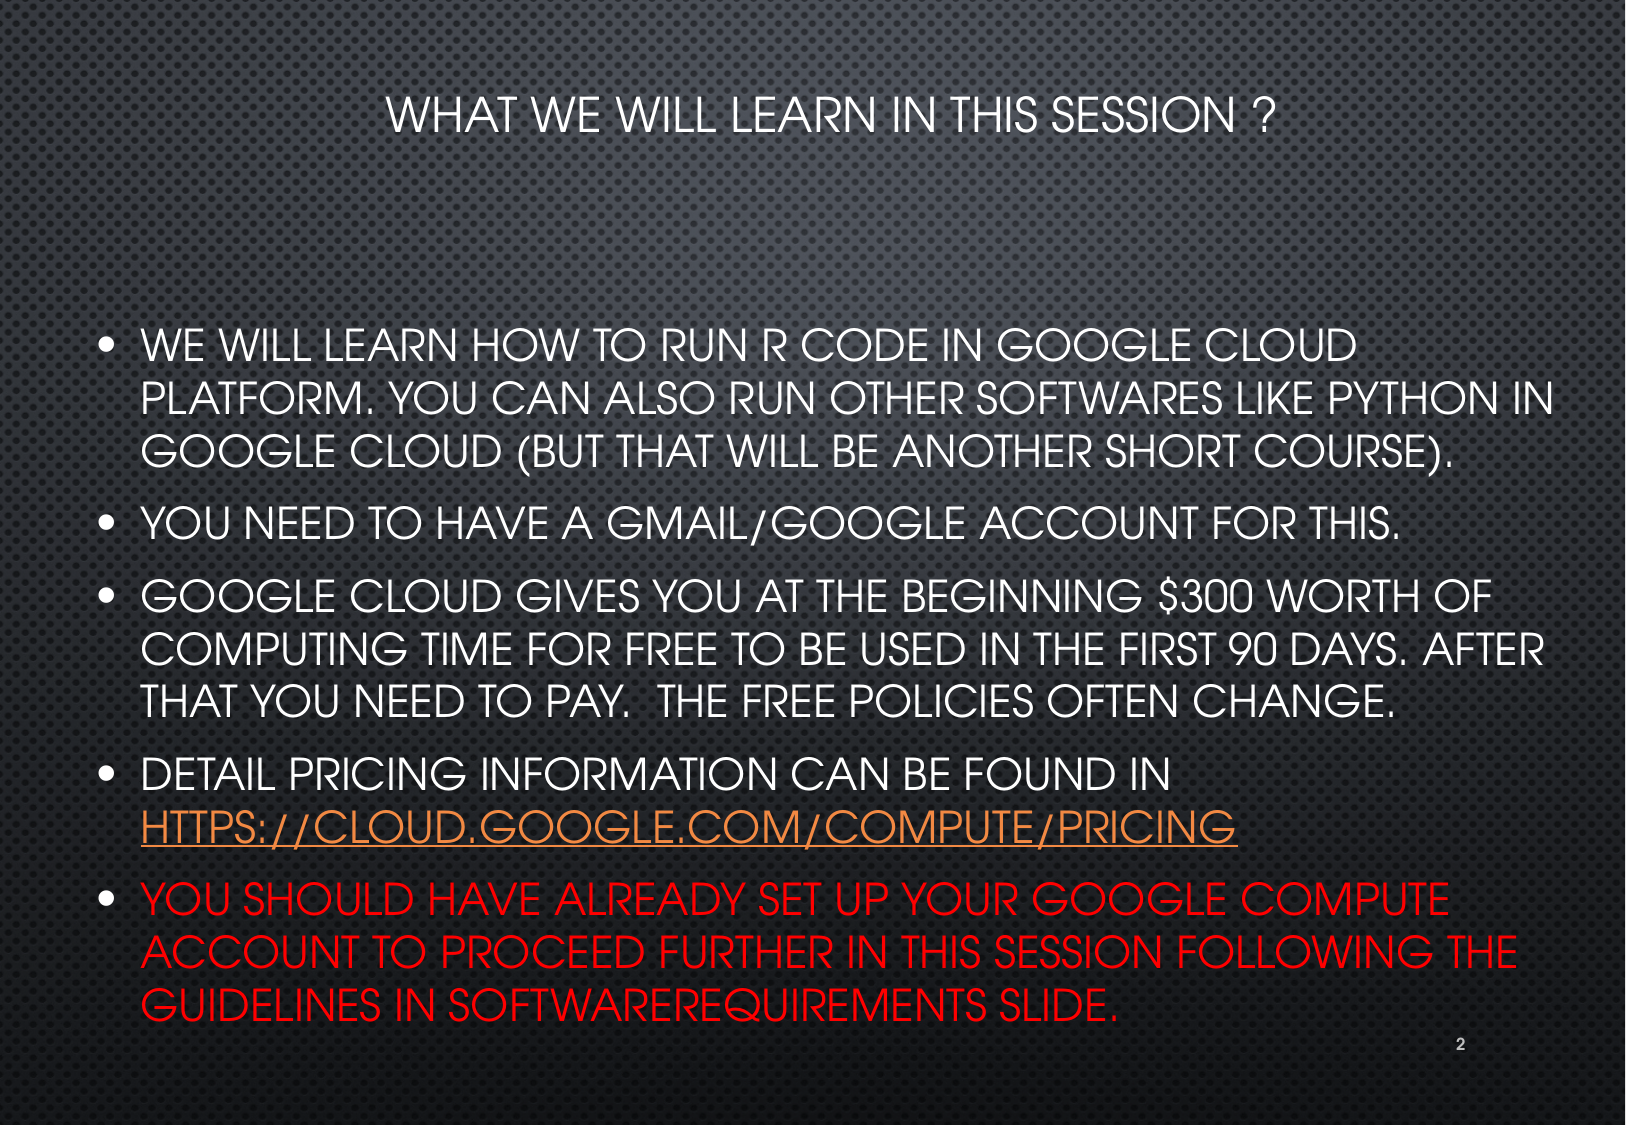

# What we will learn in this session ?

We will Learn how to run R code in Google cloud platform. You can also run other softwares like Python in Google Cloud (but that will be another short course).
You need to have a Gmail/Google account for this.
Google cloud gives you at the beginning $300 worth of computing time for free to be used in the first 90 days. After that you need to pay.  The free policies often change.
Detail pricing information can be found in https://cloud.google.com/compute/pricing
You should have already set up your google compute account to proceed further in this session following the guidelines in softwarerequirements slide.
2